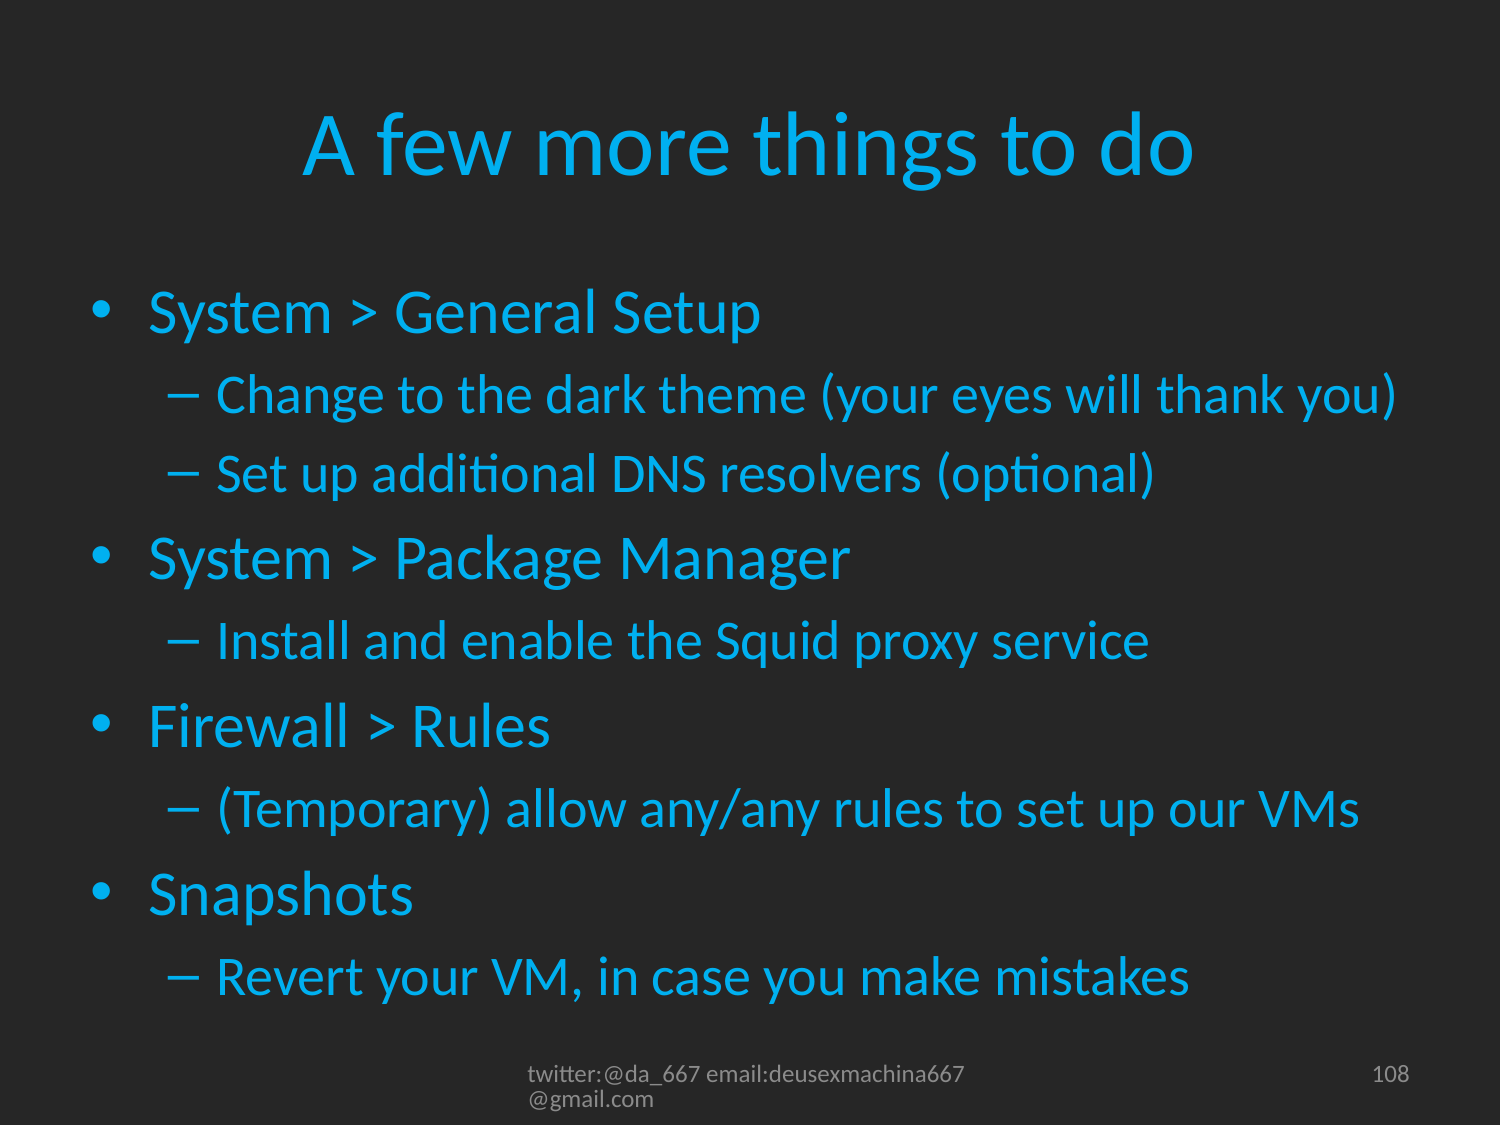

# A few more things to do
System > General Setup
Change to the dark theme (your eyes will thank you)
Set up additional DNS resolvers (optional)
System > Package Manager
Install and enable the Squid proxy service
Firewall > Rules
(Temporary) allow any/any rules to set up our VMs
Snapshots
Revert your VM, in case you make mistakes
twitter:@da_667 email:deusexmachina667@gmail.com
108